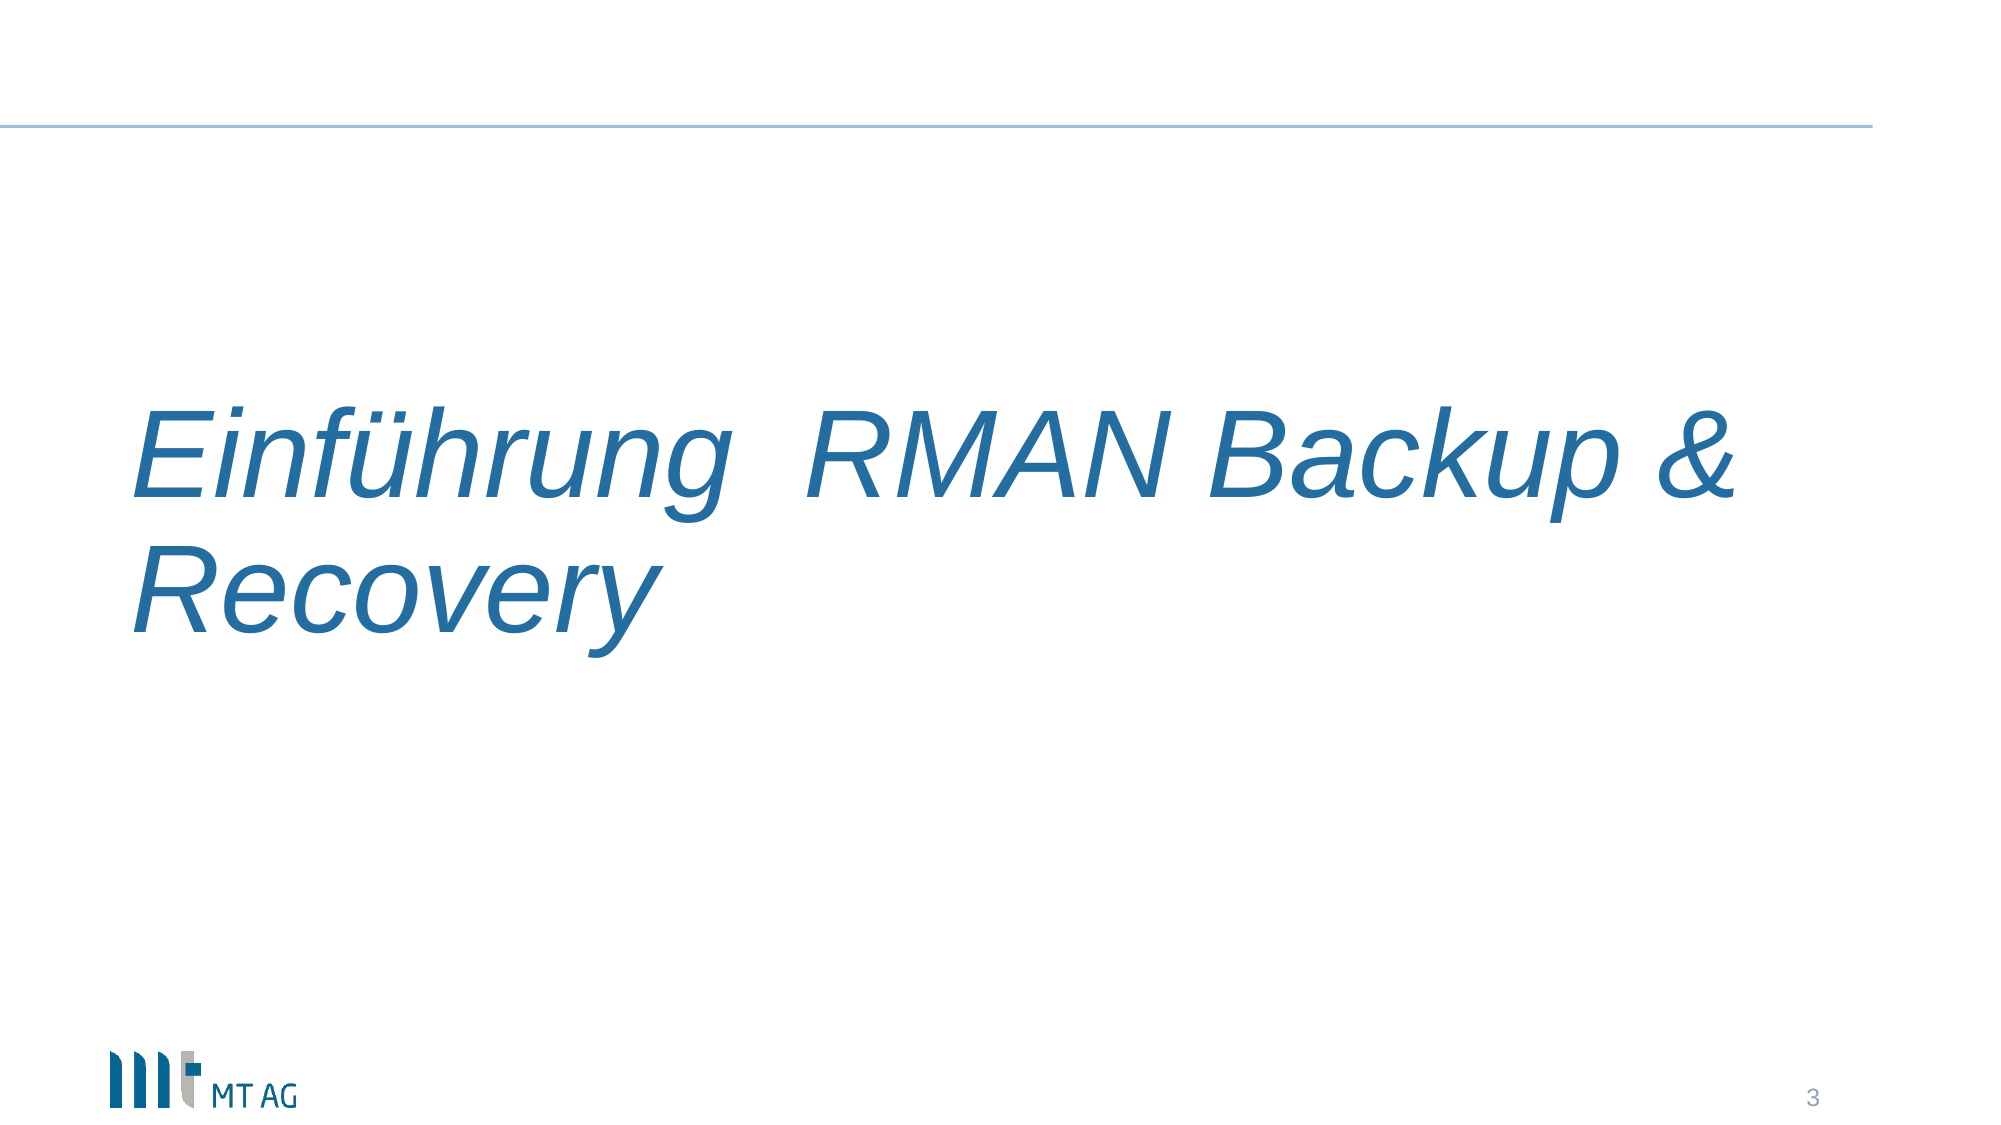

#

Einführung  RMAN Backup & Recovery
3